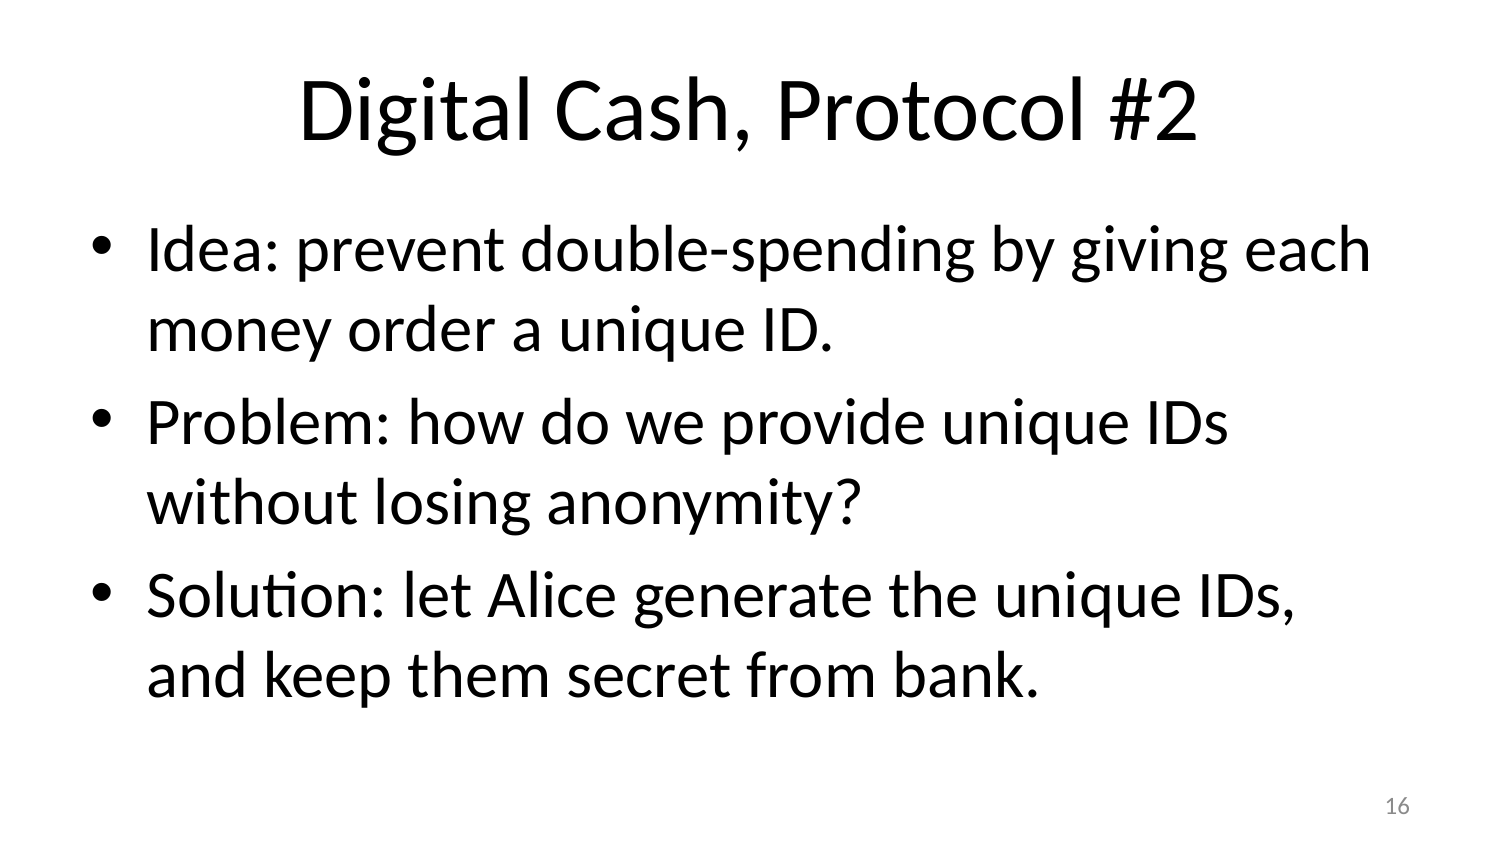

# Digital Cash, Protocol #2
Idea: prevent double-spending by giving each money order a unique ID.
Problem: how do we provide unique IDs without losing anonymity?
Solution: let Alice generate the unique IDs, and keep them secret from bank.
16